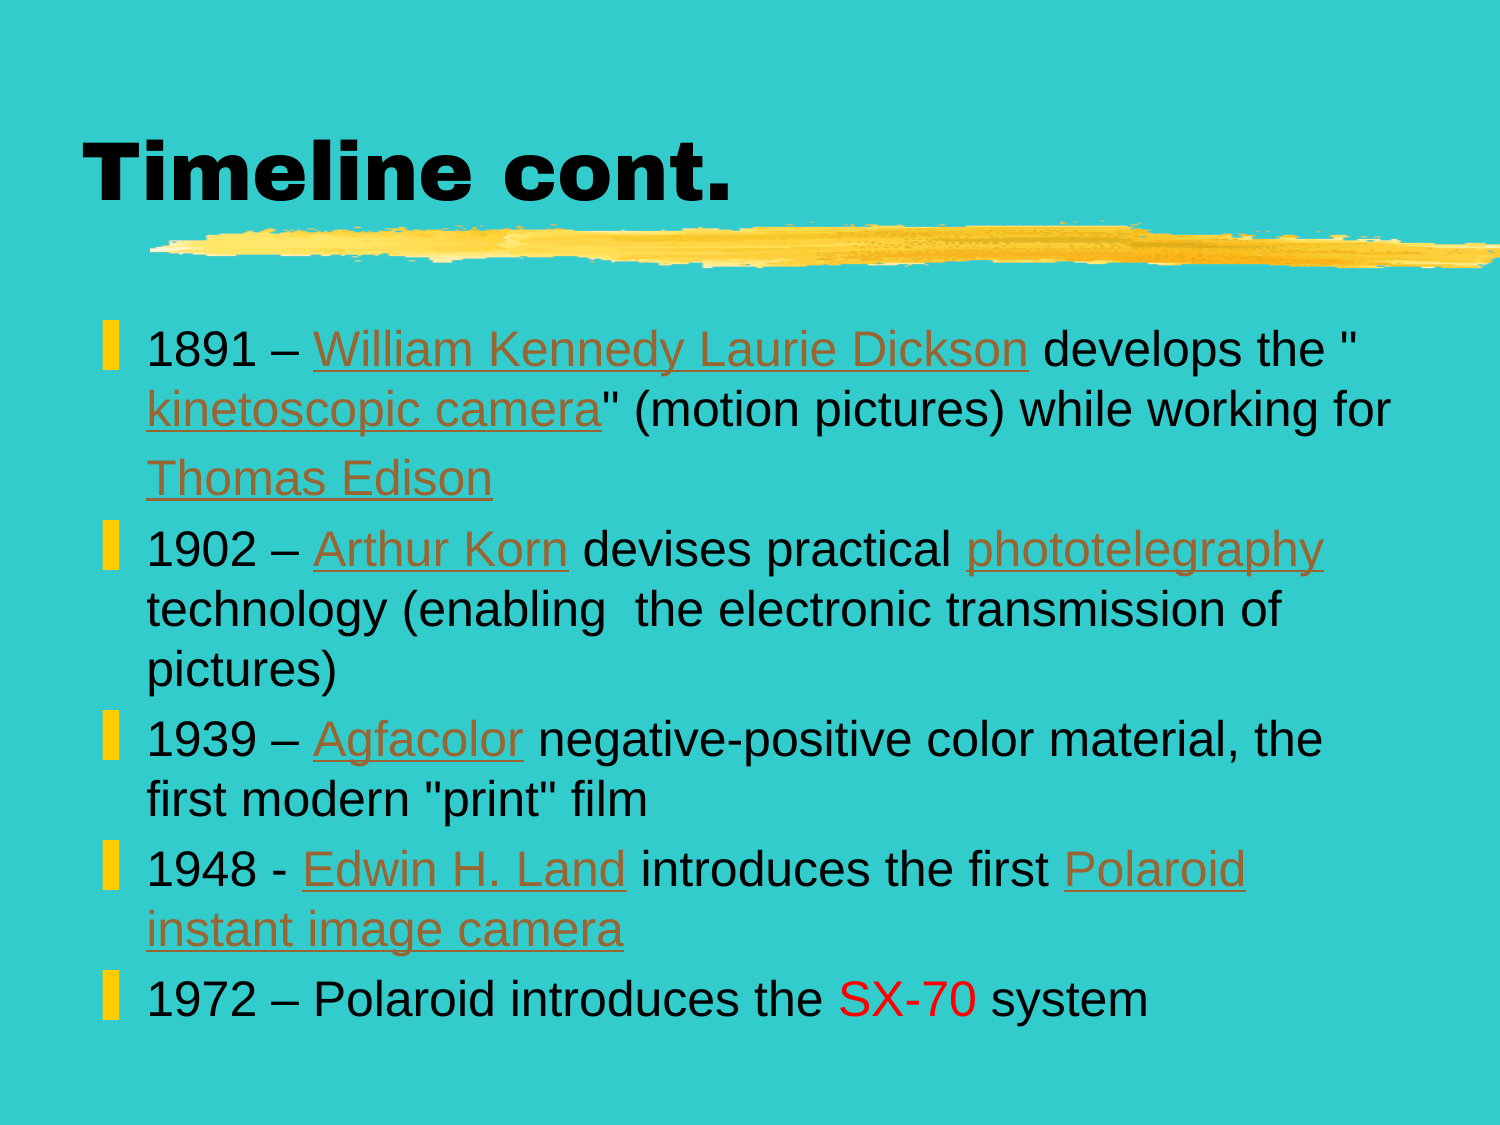

# Timeline cont.
1891 – William Kennedy Laurie Dickson develops the "kinetoscopic camera" (motion pictures) while working for Thomas Edison
1902 – Arthur Korn devises practical phototelegraphy technology (enabling  the electronic transmission of pictures)
1939 – Agfacolor negative-positive color material, the first modern "print" film
1948 - Edwin H. Land introduces the first Polaroid instant image camera
1972 – Polaroid introduces the SX-70 system